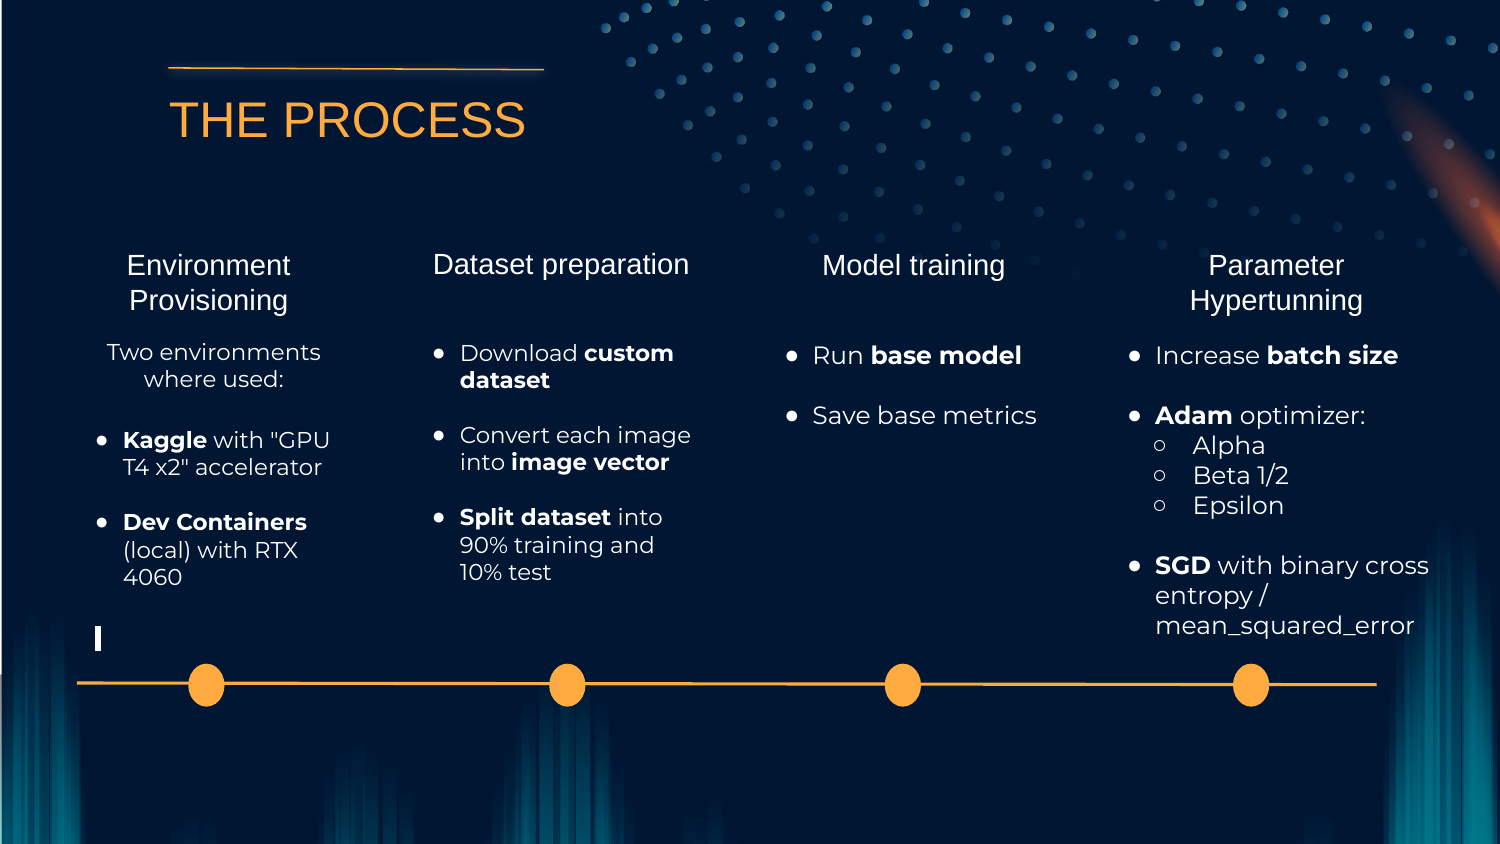

# THE PROCESS

Dataset preparation
Environment Provisioning
Model training
Parameter Hypertunning
Two environments where used:
Kaggle with "GPU T4 x2" accelerator
Dev Containers (local) with RTX 4060

Download custom dataset
Convert each image into image vector
Split dataset into 90% training and 10% test
Run base model
Save base metrics
Increase batch size
Adam optimizer:
Alpha
Beta 1/2
Epsilon
SGD with binary cross entropy / mean_squared_error